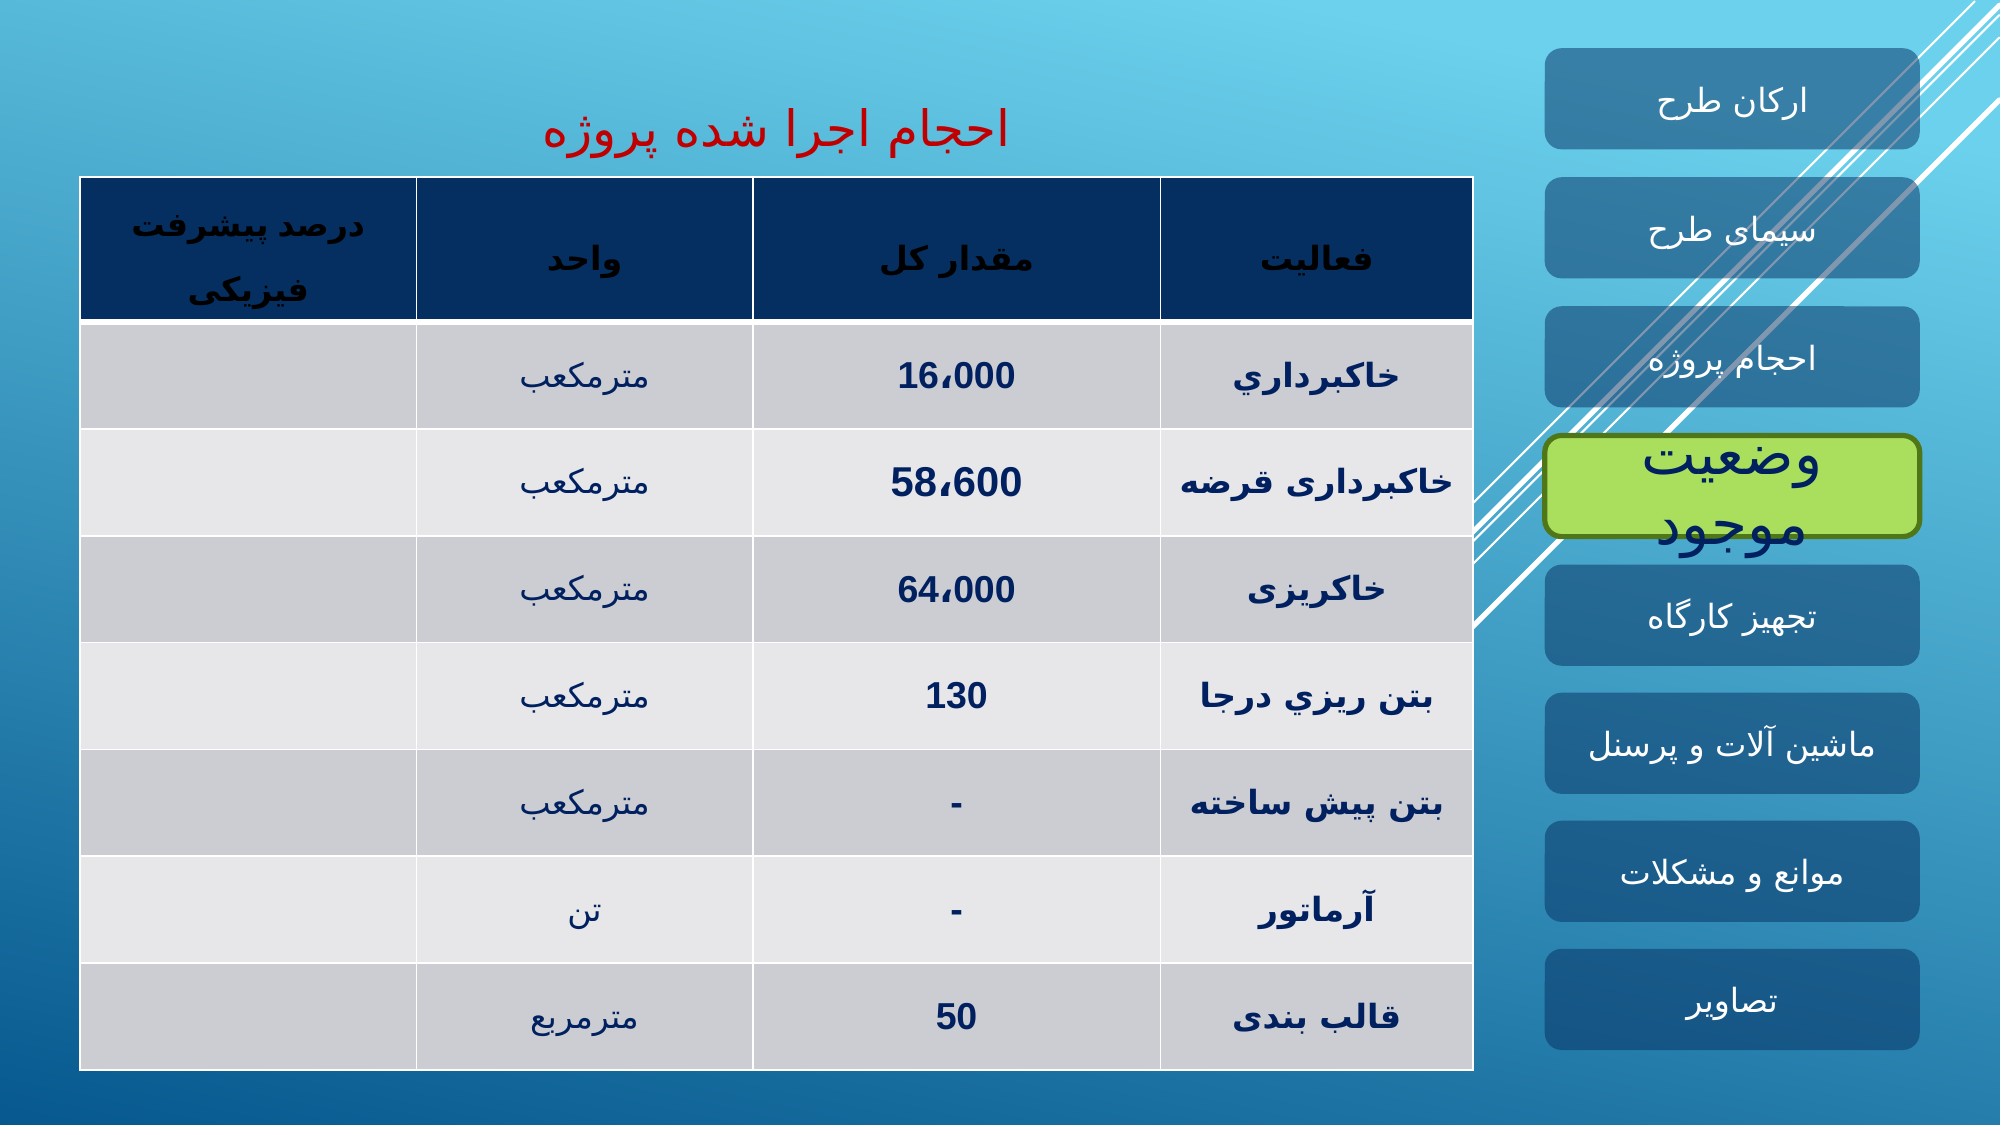

ارکان طرح
احجام اجرا شده پروژه
| درصد پیشرفت فیزیکی | واحد | مقدار كل | فعاليت |
| --- | --- | --- | --- |
|  | مترمكعب | 16،000 | خاكبرداري |
|  | مترمكعب | 58،600 | خاکبرداری قرضه |
|  | مترمكعب | 64،000 | خاکریزی |
|  | مترمكعب | 130 | بتن ريزي درجا |
|  | مترمكعب | - | بتن پيش ساخته |
|  | تن | - | آرماتور |
|  | مترمربع | 50 | قالب بندی |
سیمای طرح
احجام پروژه
وضعیت موجود
تجهیز کارگاه
ماشین آلات و پرسنل
موانع و مشکلات
تصاویر